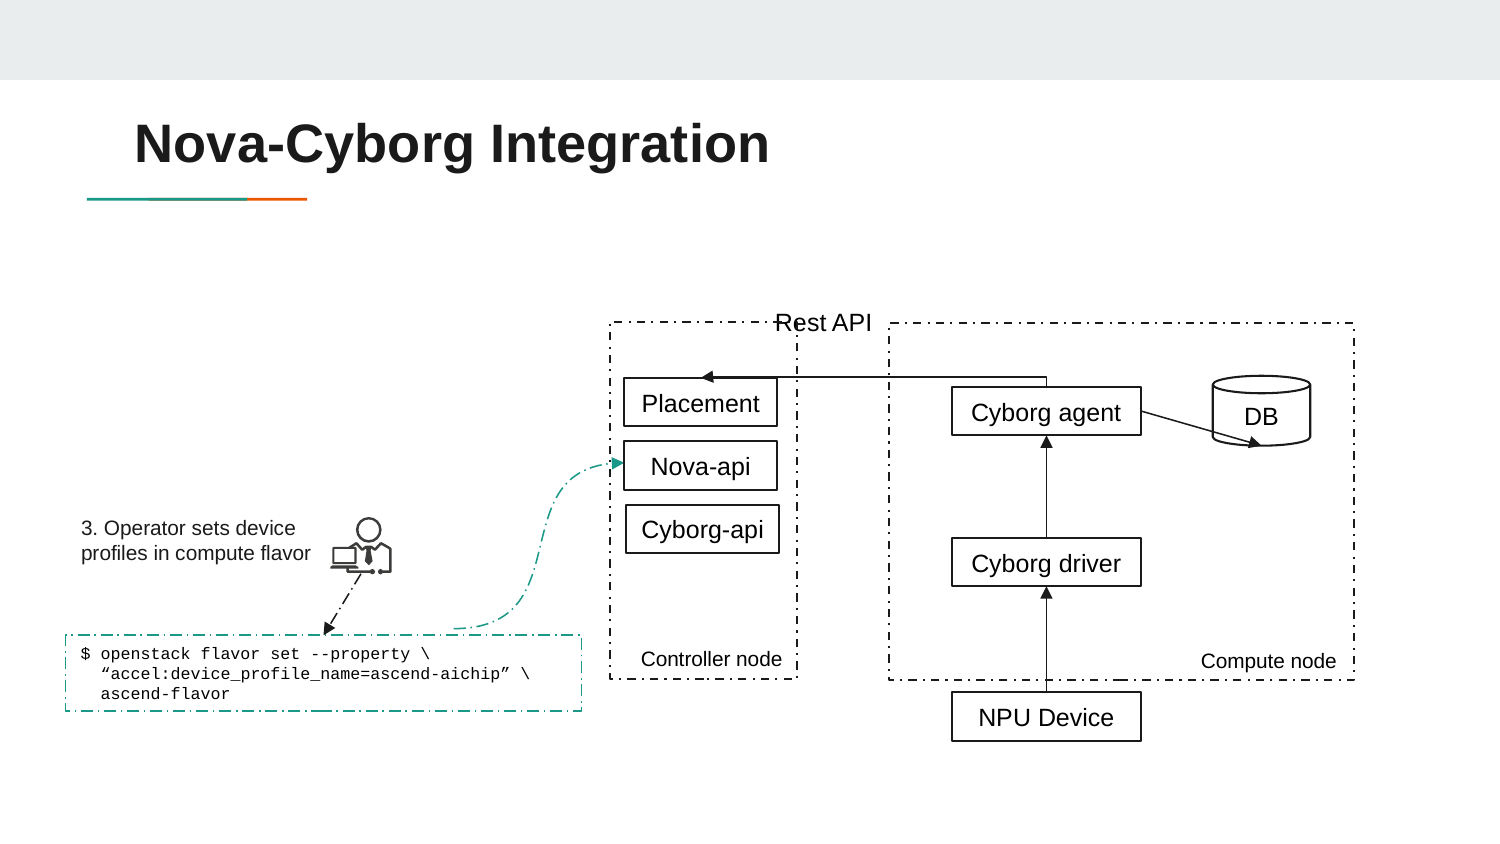

# Nova-Cyborg Integration
Rest API

DB
Placement
Cyborg agent
Nova-api
Cyborg-api
3. Operator sets device profiles in compute flavor

Cyborg driver
$ openstack flavor set --property \
  “accel:device_profile_name=ascend-aichip” \
  ascend-flavor
Controller node
Compute node
NPU Device